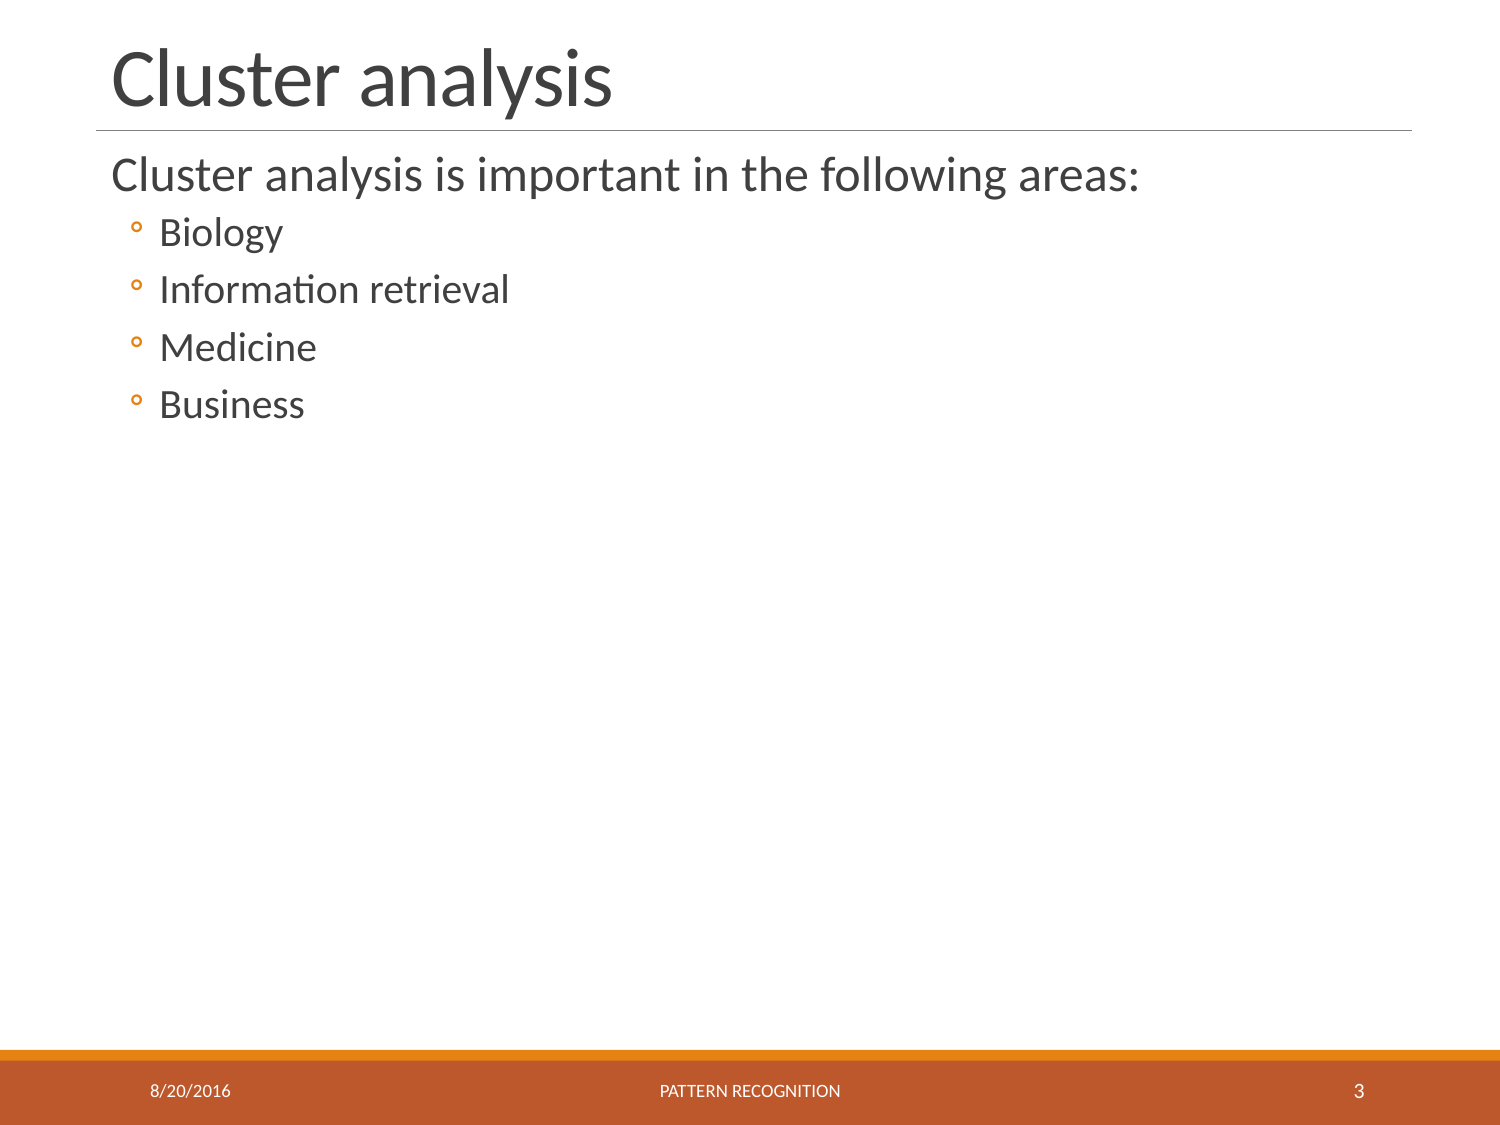

# Cluster analysis
Cluster analysis is important in the following areas:
Biology
Information retrieval
Medicine
Business
8/20/2016
Pattern recognition
3